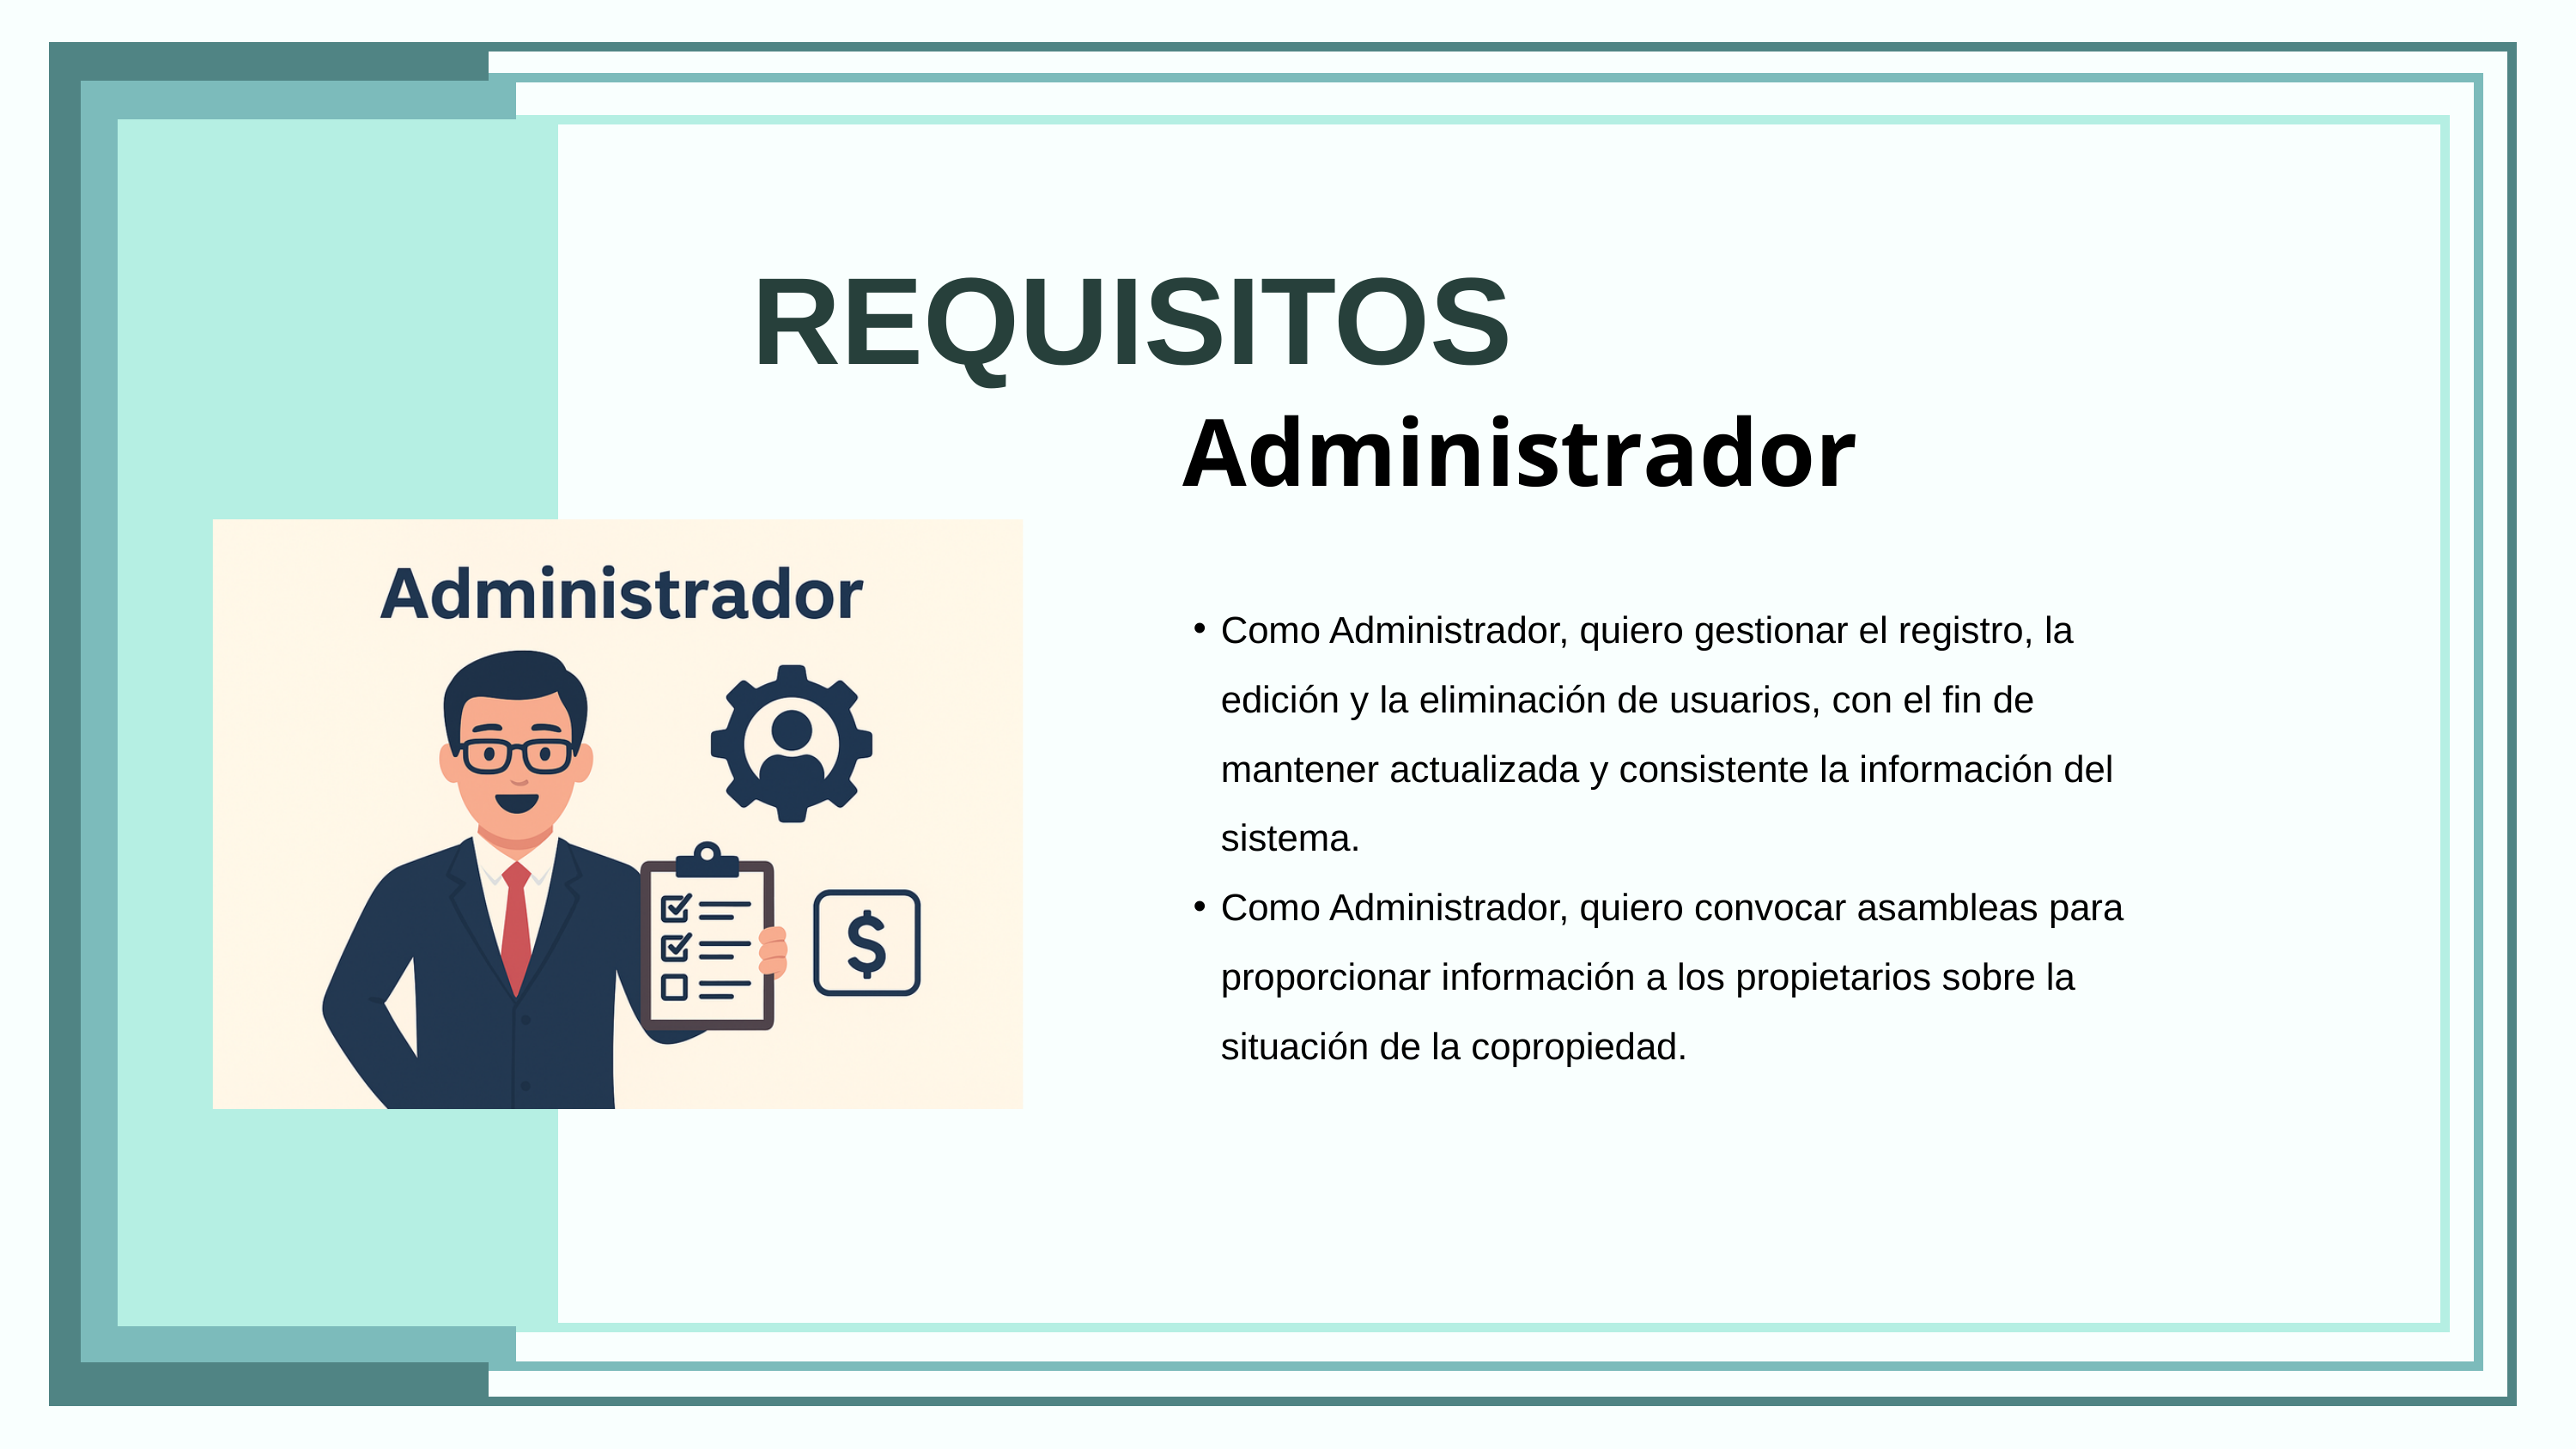

REQUISITOS
Administrador

Como Administrador, quiero gestionar el registro, la edición y la eliminación de usuarios, con el fin de mantener actualizada y consistente la información del sistema.
Como Administrador, quiero convocar asambleas para proporcionar información a los propietarios sobre la situación de la copropiedad.